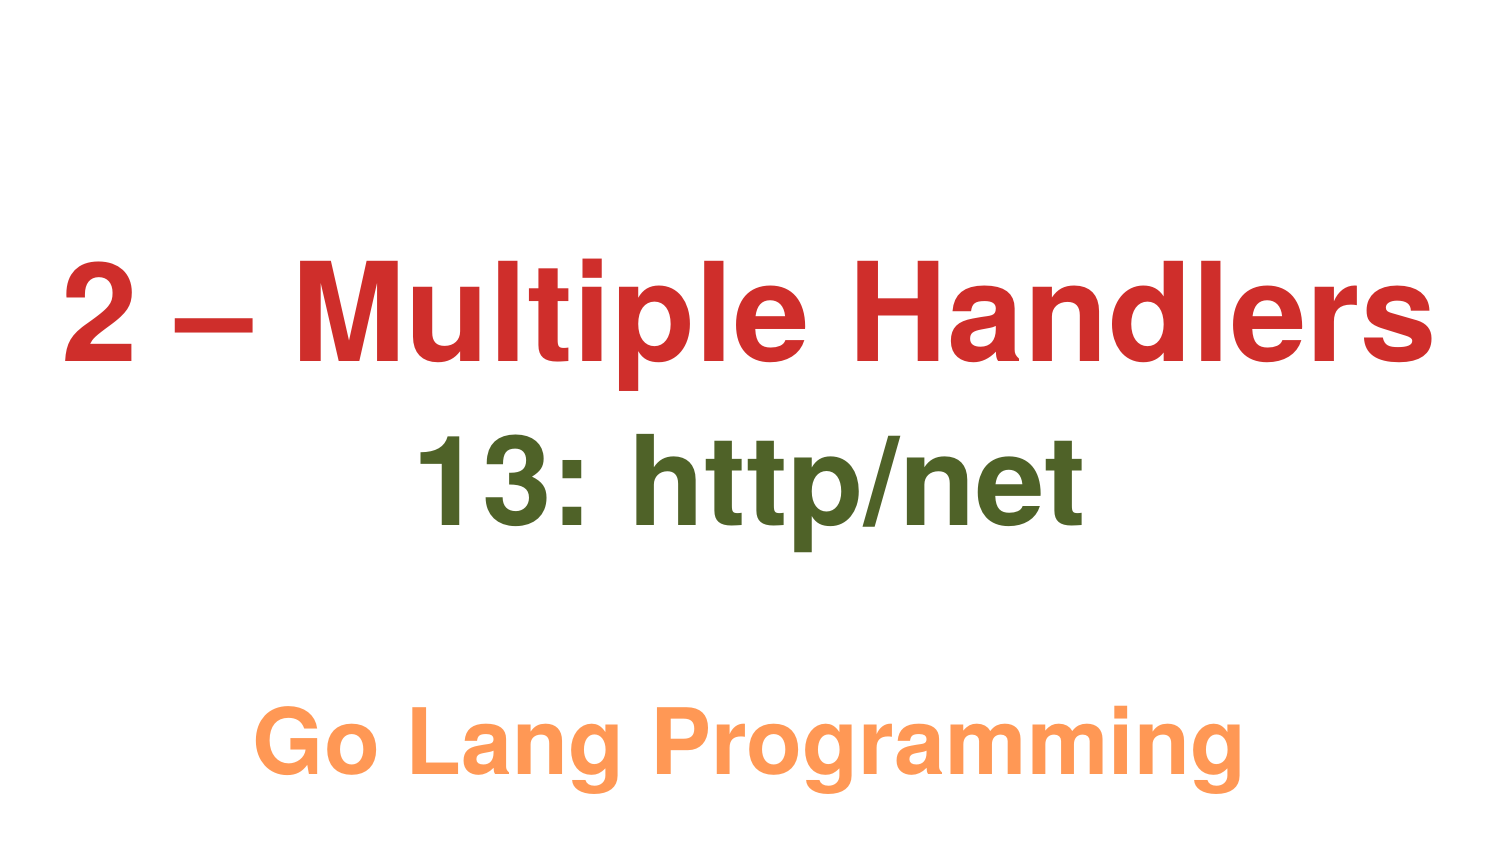

2 – Multiple Handlers
13: http/net
Go Lang Programming